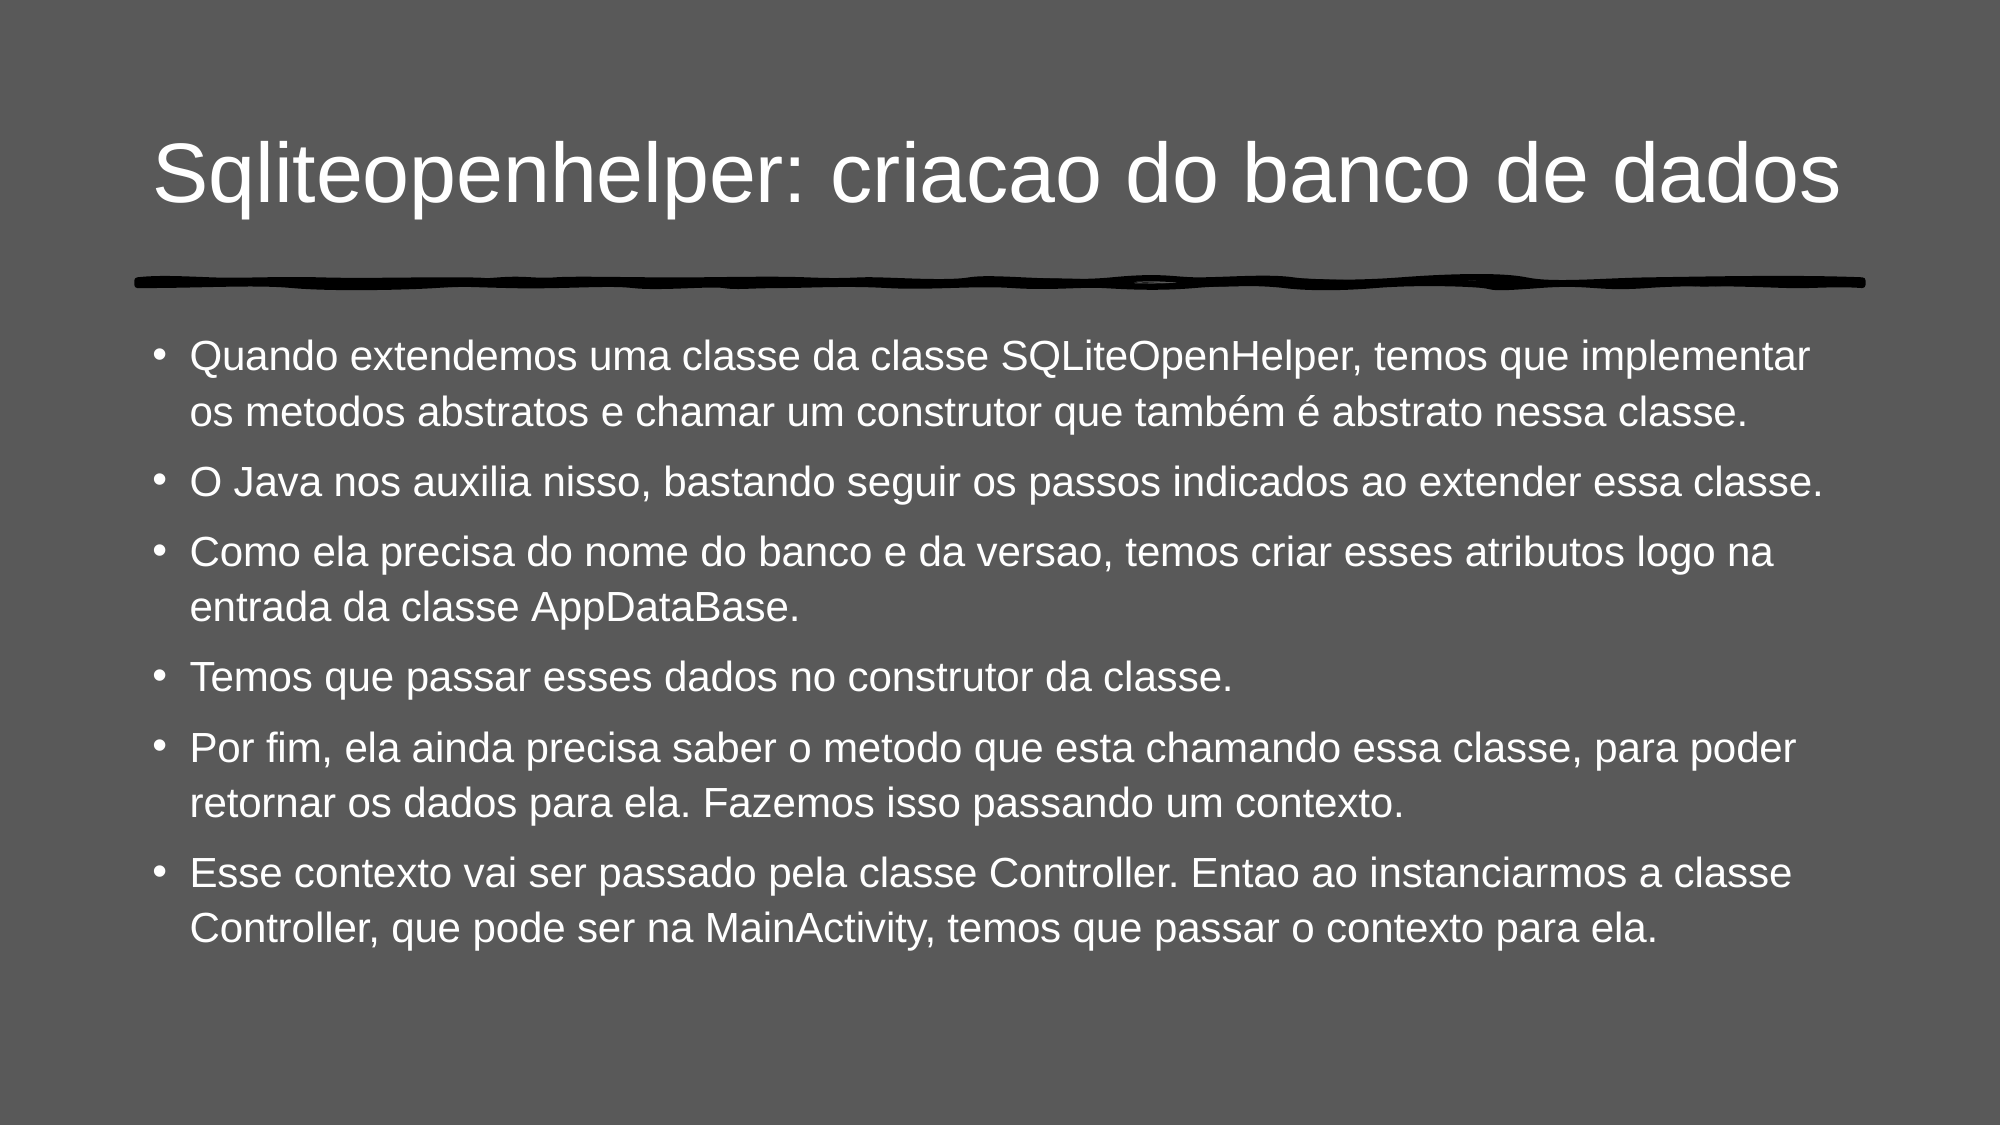

# Sqliteopenhelper: criacao do banco de dados
Quando extendemos uma classe da classe SQLiteOpenHelper, temos que implementar os metodos abstratos e chamar um construtor que também é abstrato nessa classe.
O Java nos auxilia nisso, bastando seguir os passos indicados ao extender essa classe.
Como ela precisa do nome do banco e da versao, temos criar esses atributos logo na entrada da classe AppDataBase.
Temos que passar esses dados no construtor da classe.
Por fim, ela ainda precisa saber o metodo que esta chamando essa classe, para poder retornar os dados para ela. Fazemos isso passando um contexto.
Esse contexto vai ser passado pela classe Controller. Entao ao instanciarmos a classe Controller, que pode ser na MainActivity, temos que passar o contexto para ela.